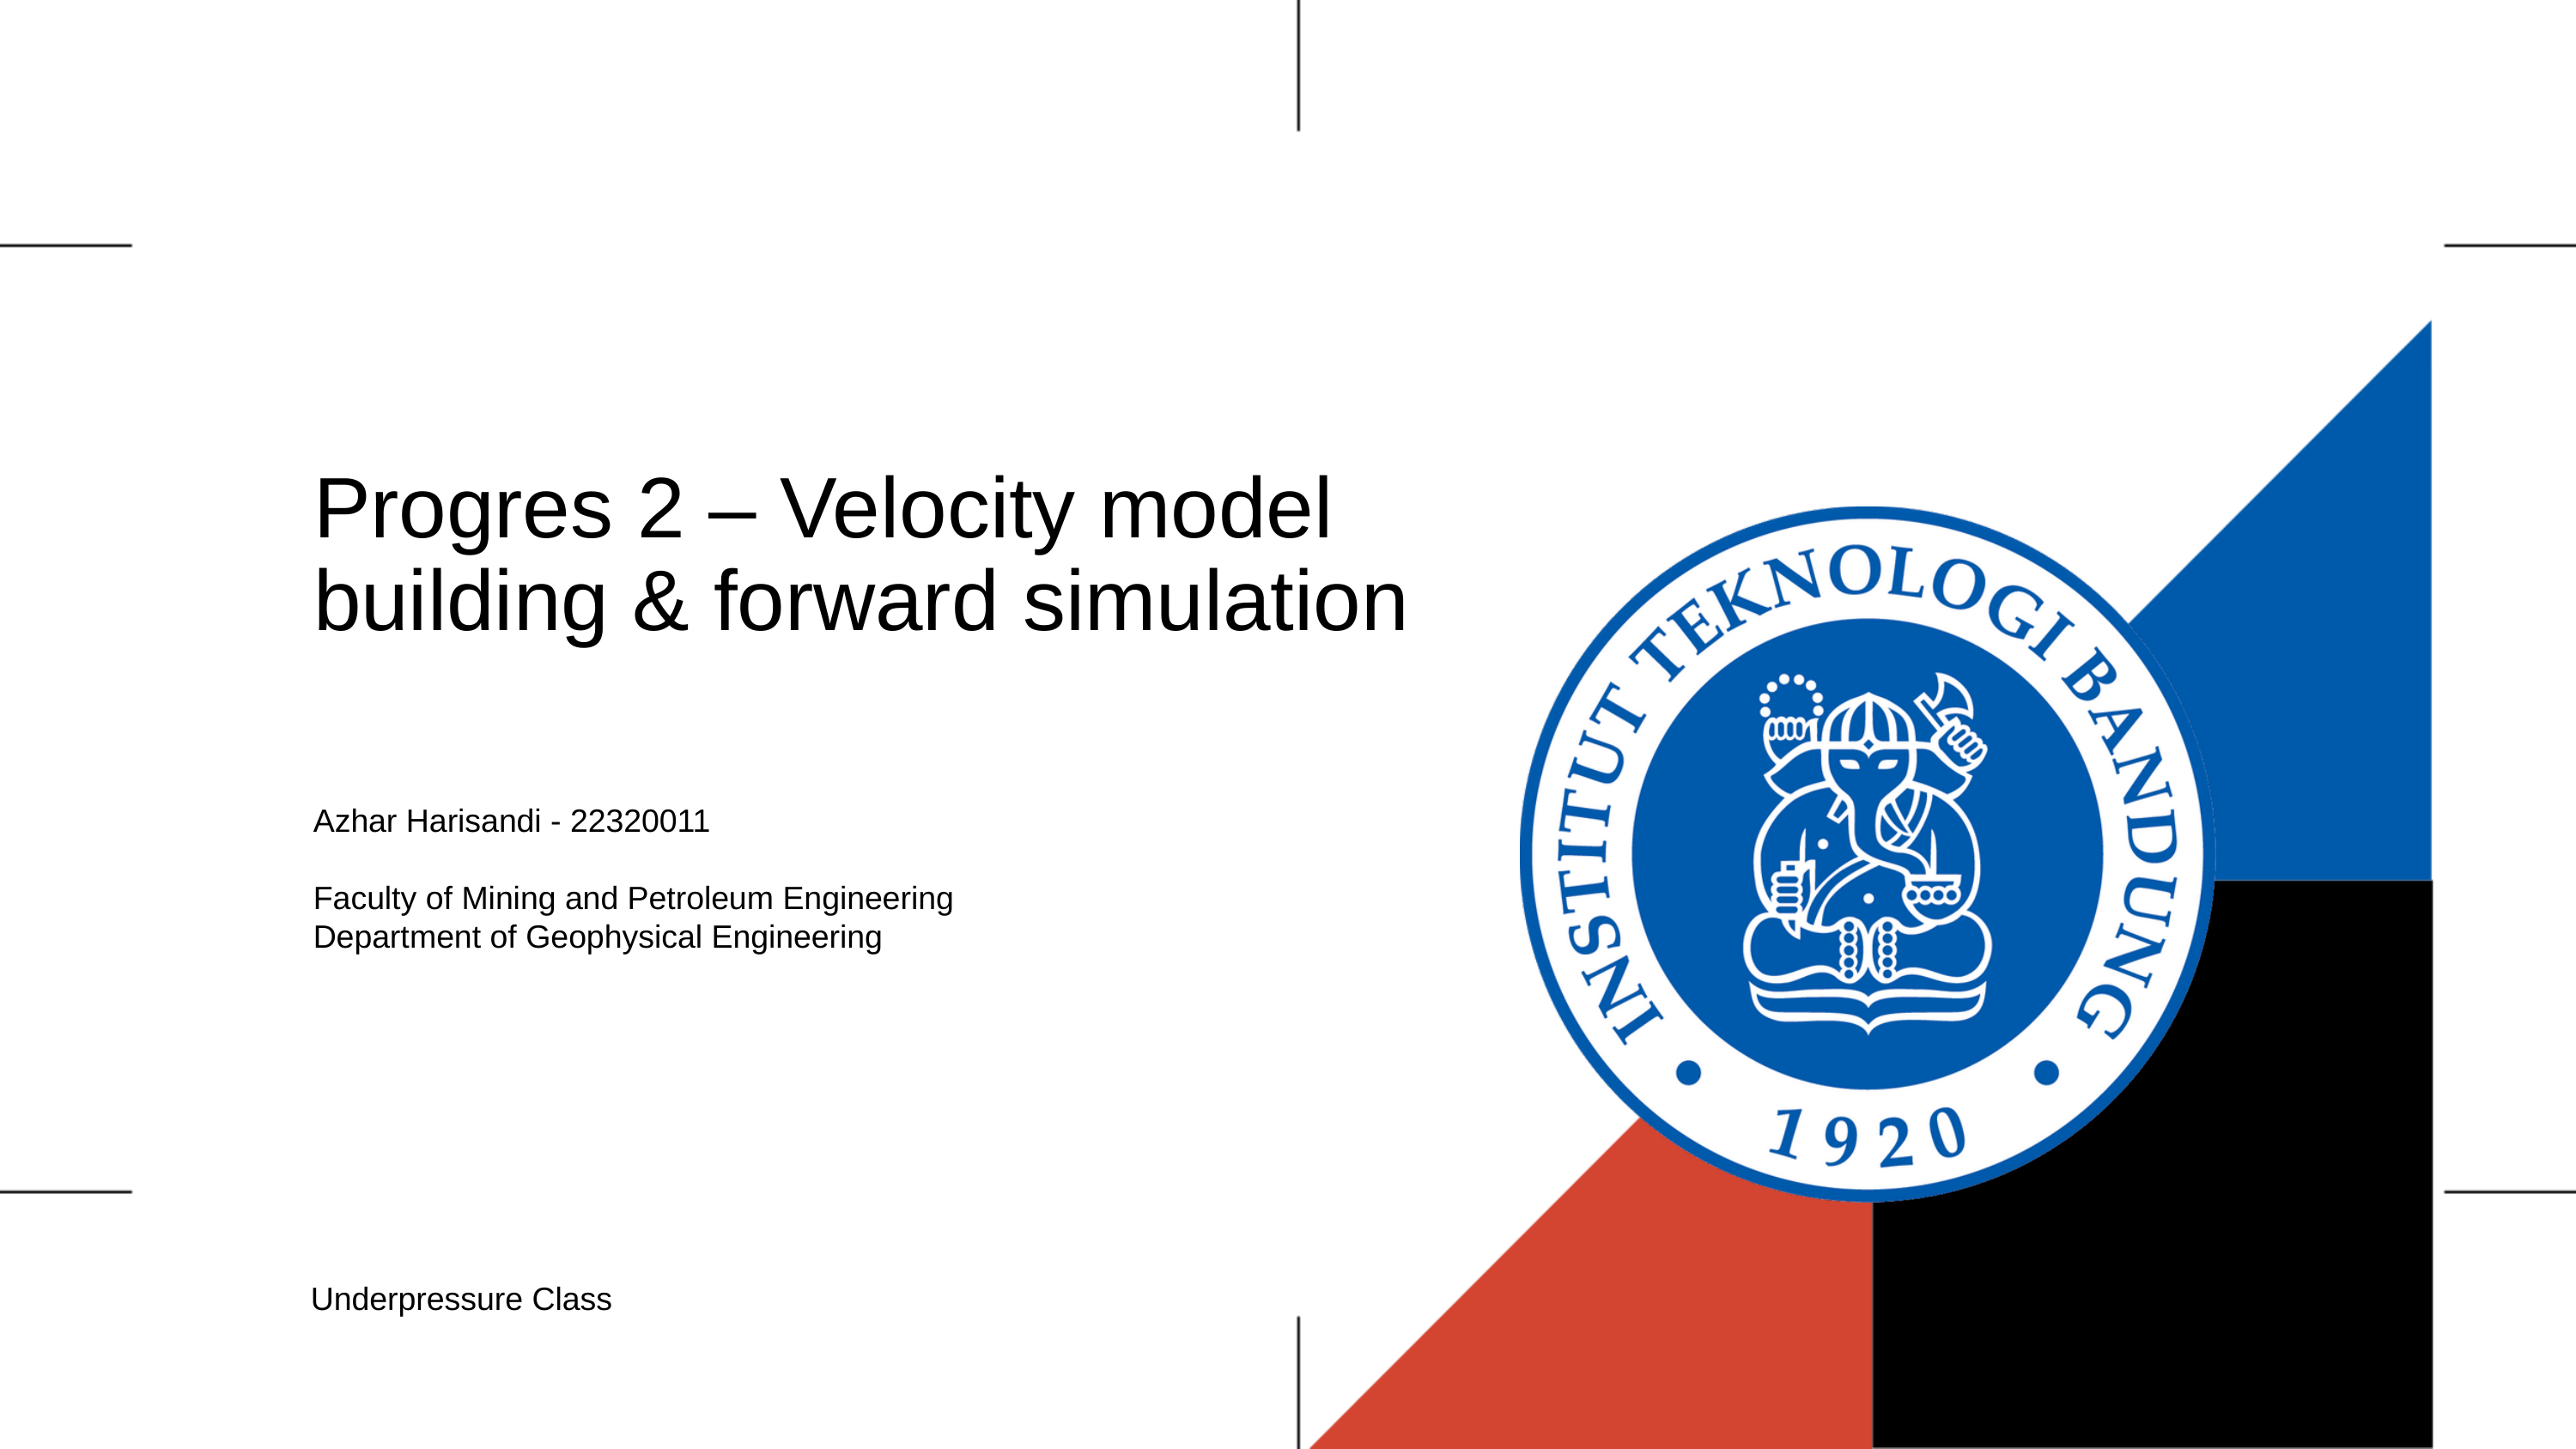

# Progres 2 – Velocity model building & forward simulation
Azhar Harisandi - 22320011

Faculty of Mining and Petroleum Engineering
Department of Geophysical Engineering
Underpressure Class